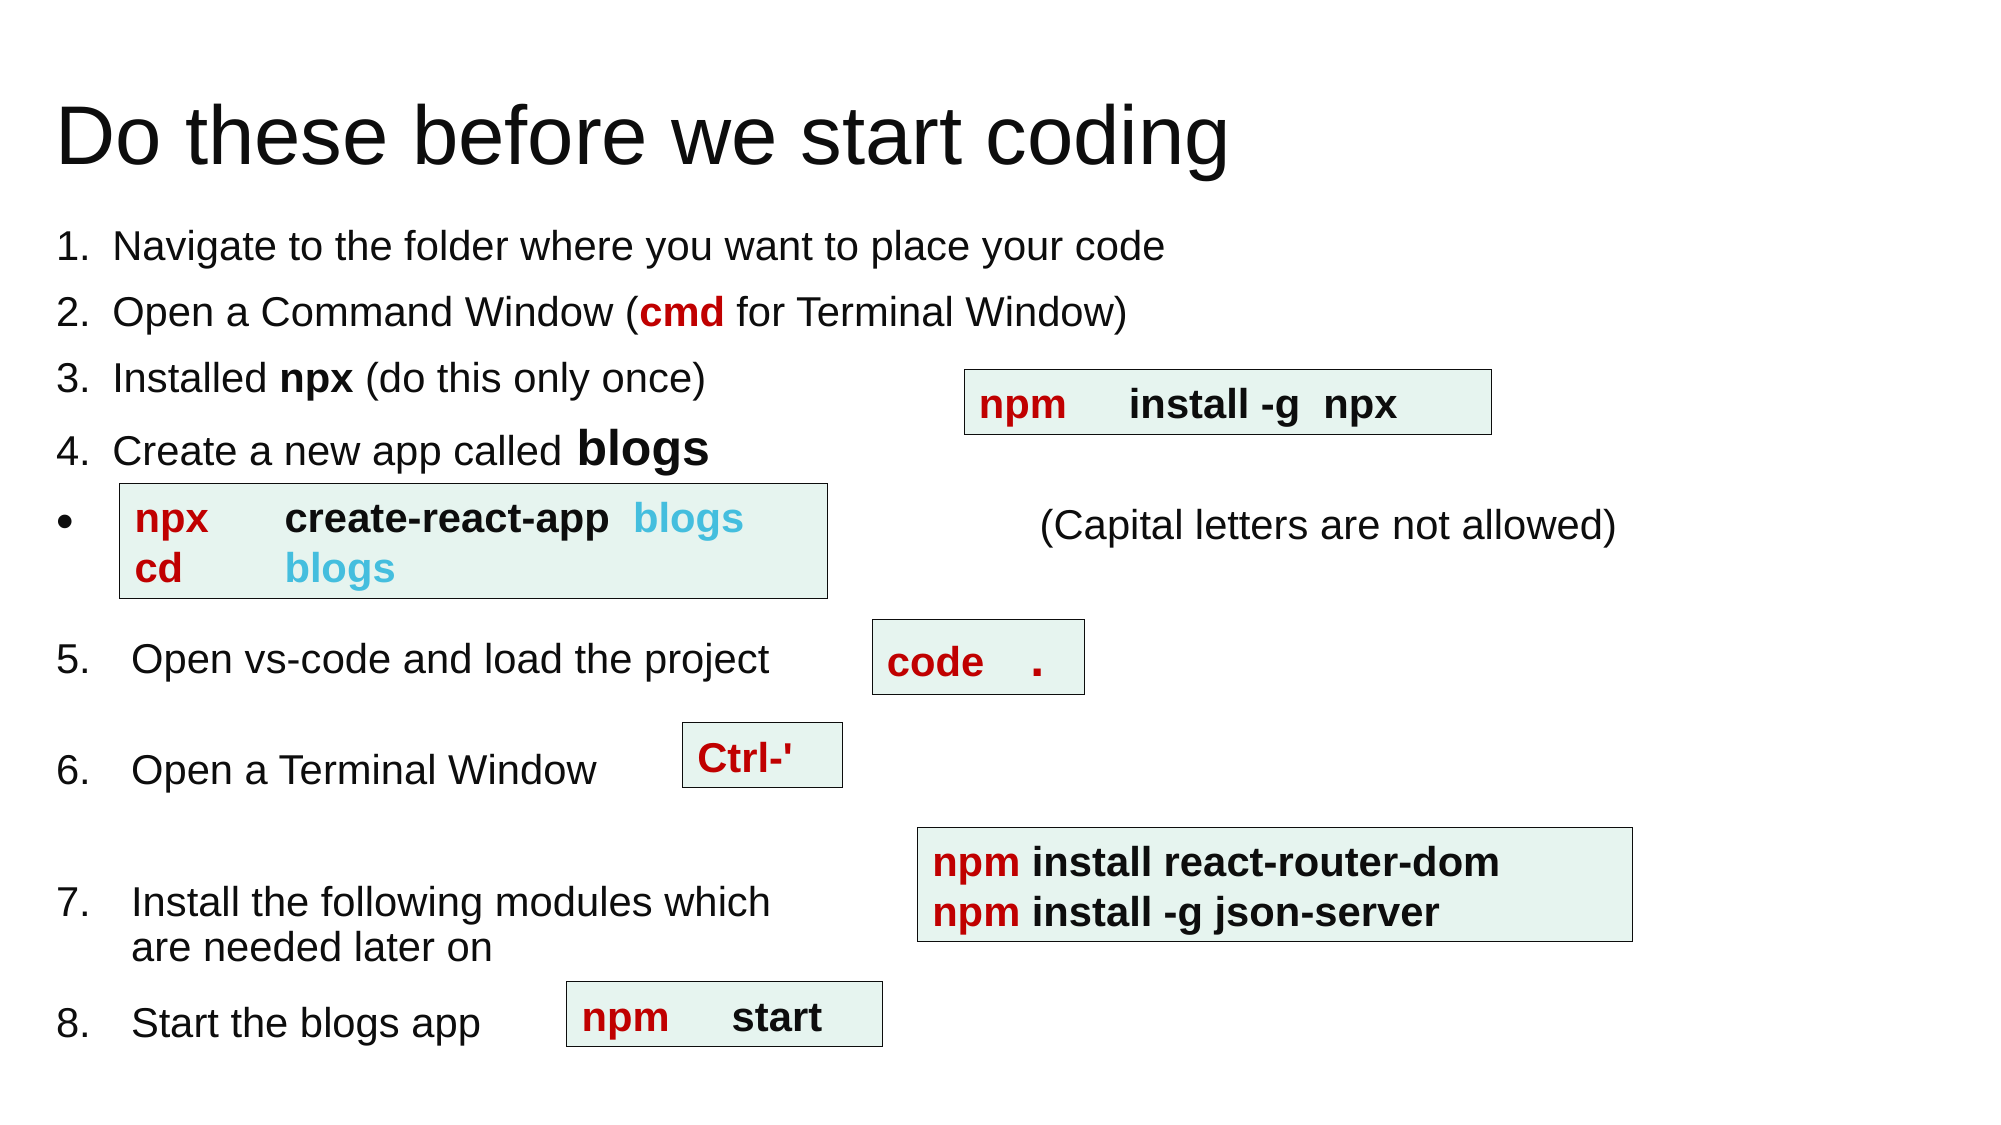

# Do these before we start coding
Navigate to the folder where you want to place your code
Open a Command Window (cmd for Terminal Window)
Installed npx (do this only once)
Create a new app called blogs
					              (Capital letters are not allowed)

Open vs-code and load the project
Open a Terminal Window

Install the following modules which
are needed later on
Start the blogs app
npm 	install -g  npx
npx 	create-react-app  blogs
cd 	blogs
code    .
Ctrl-'
npm install react-router-dom
npm install -g json-server
npm 	start